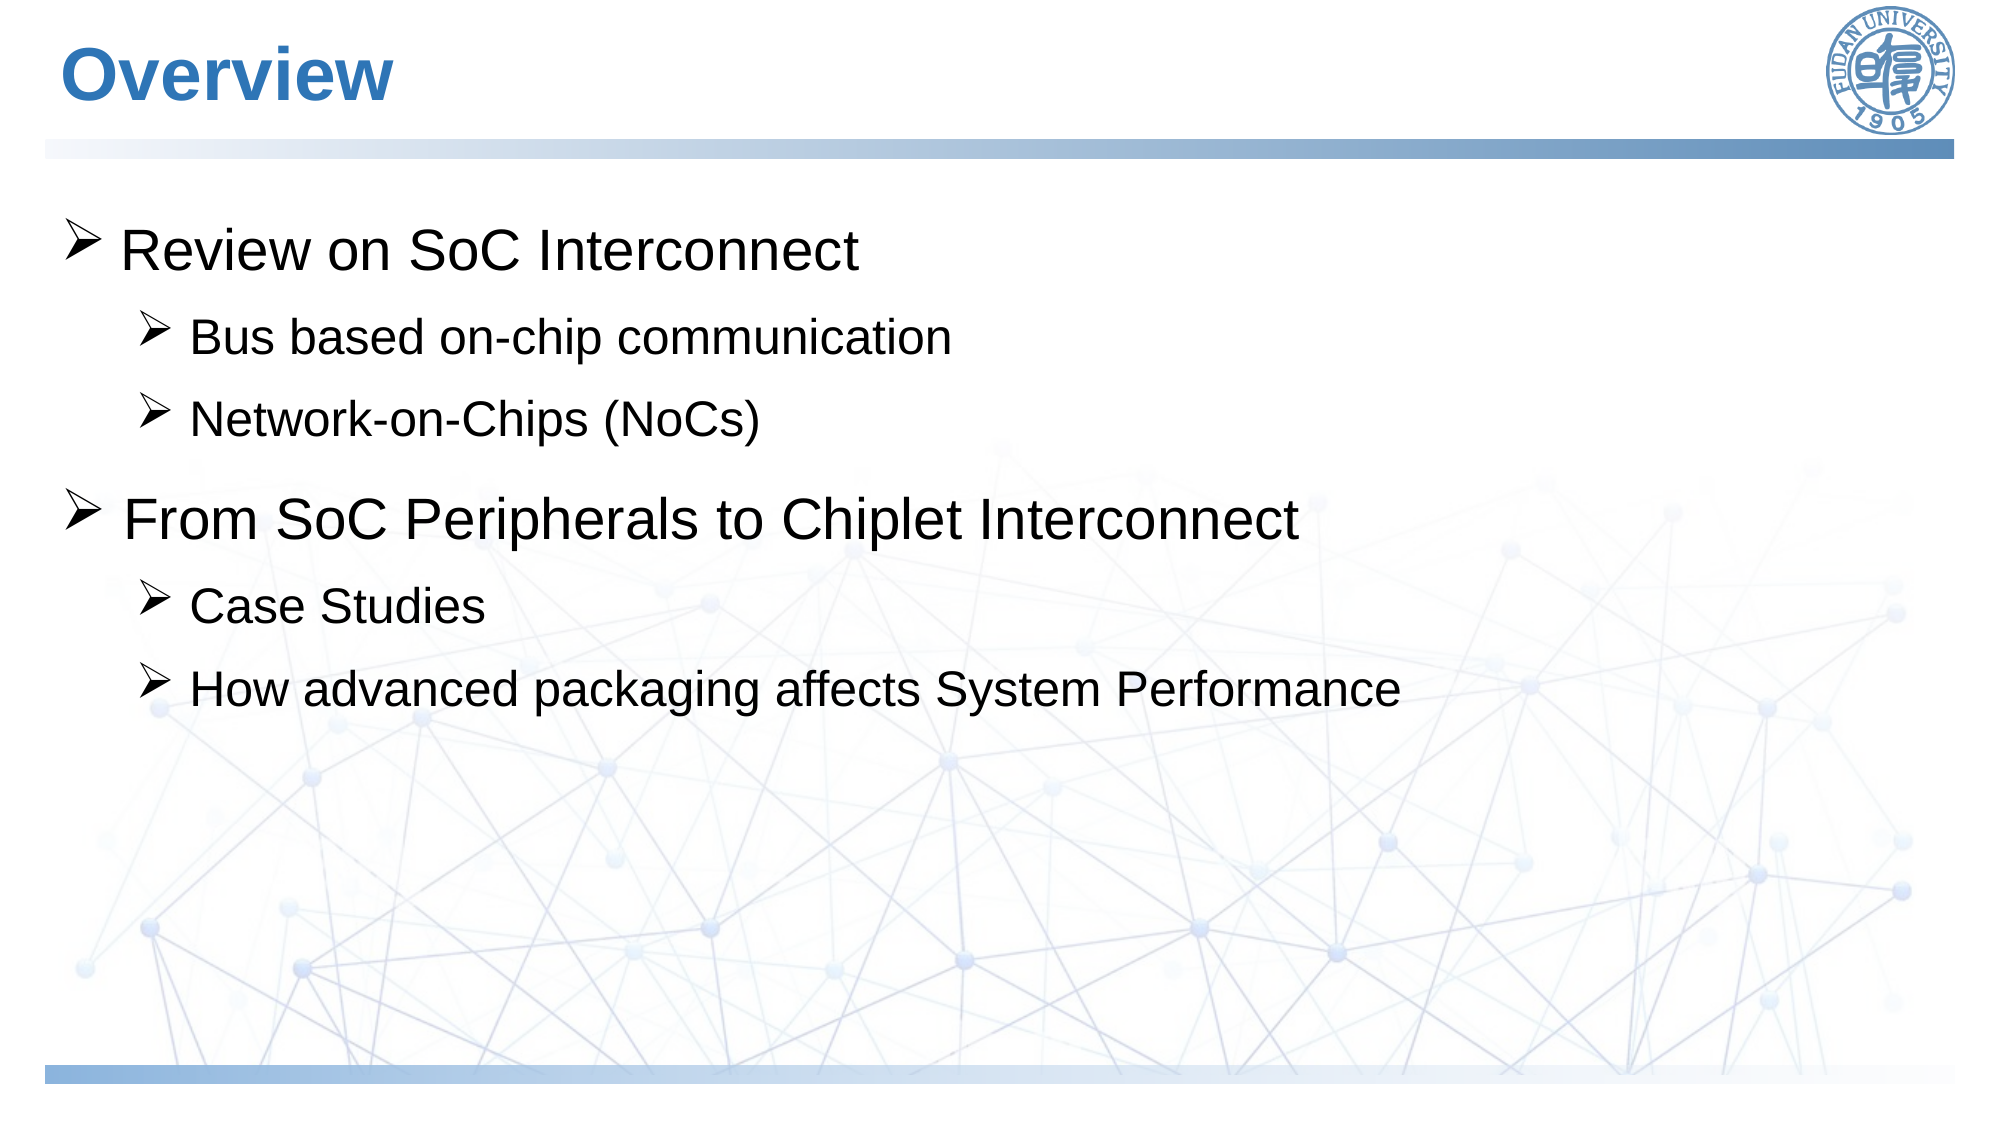

# Overview
 Review on SoC Interconnect
 Bus based on-chip communication
 Network-on-Chips (NoCs)
 From SoC Peripherals to Chiplet Interconnect
 Case Studies
 How advanced packaging affects System Performance